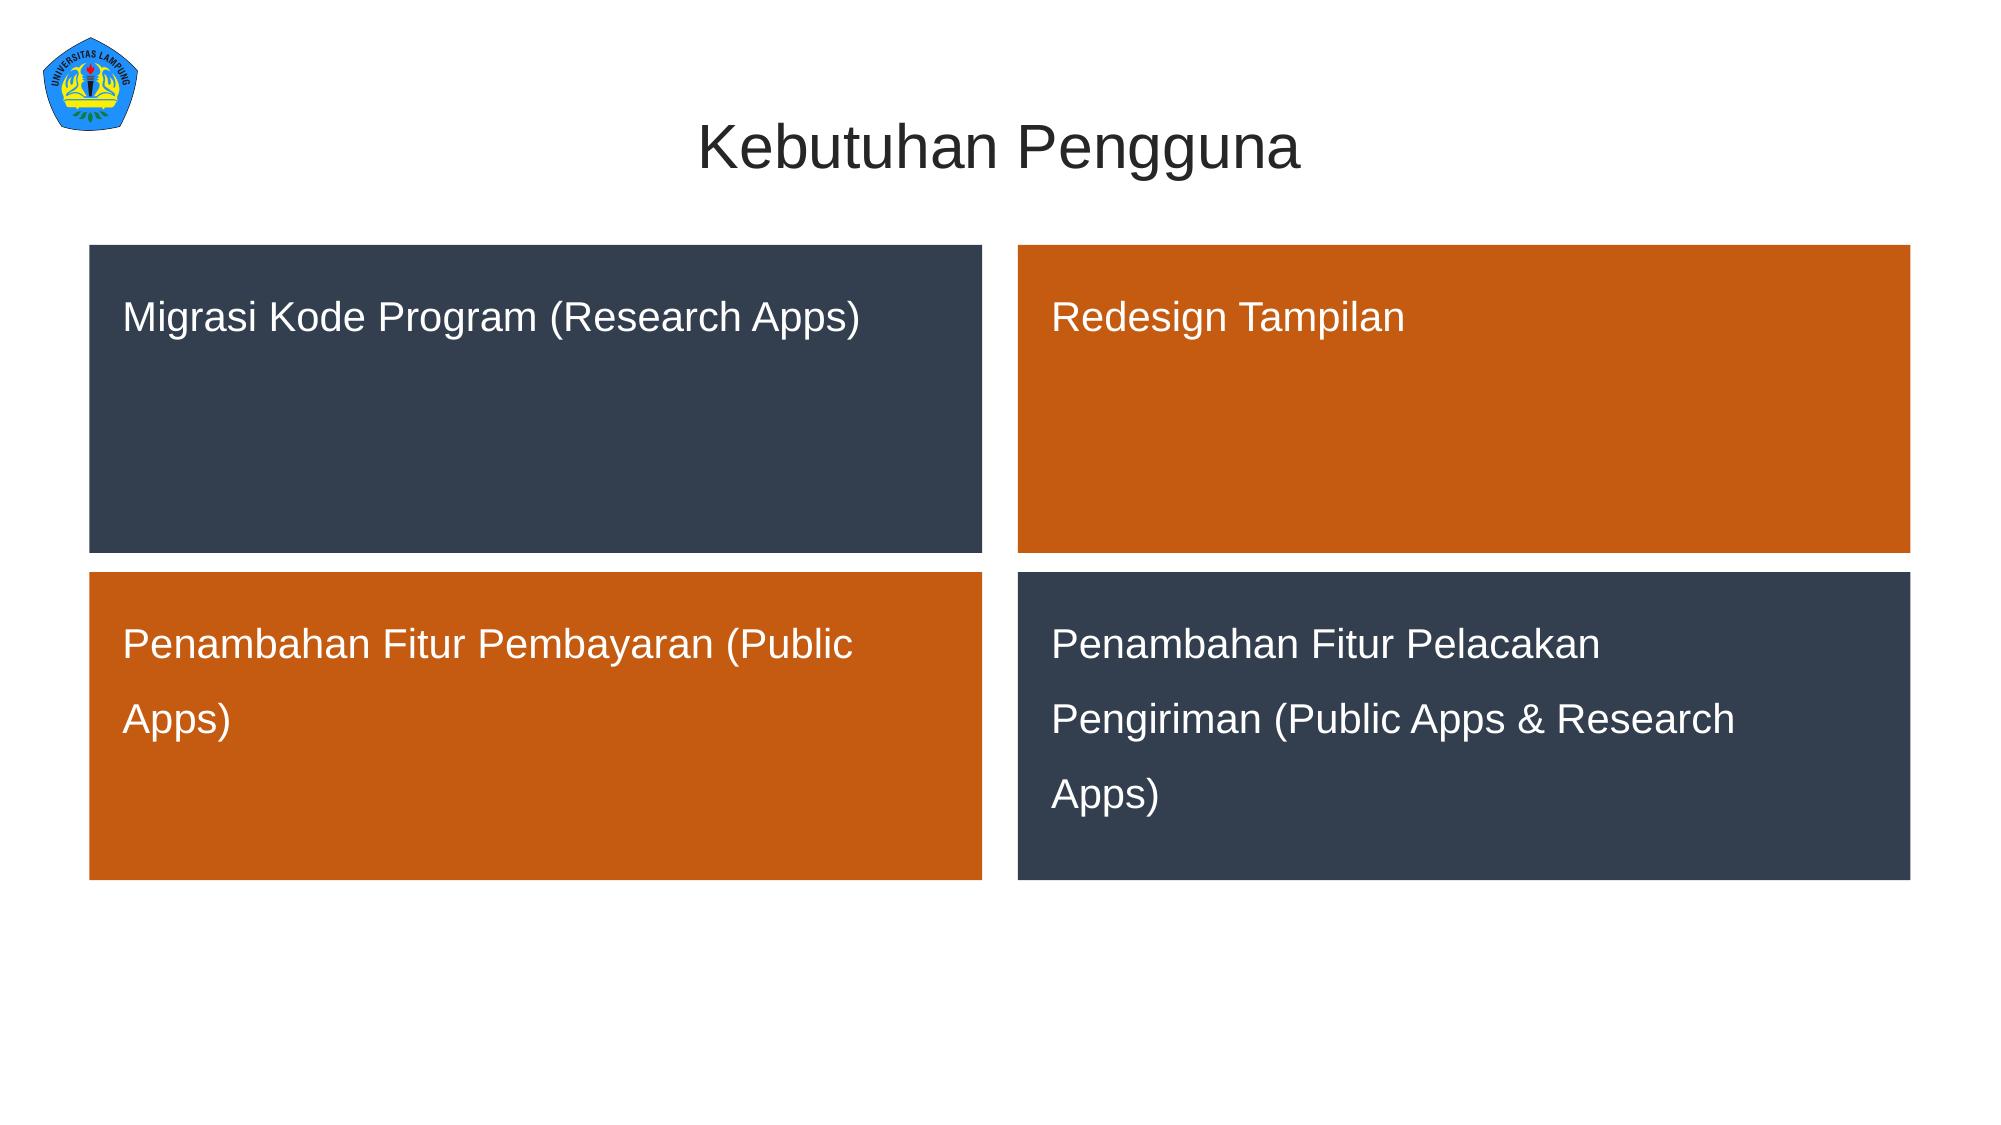

Kebutuhan Pengguna

Migrasi Kode Program (Research Apps)
Redesign Tampilan

Penambahan Fitur Pembayaran (Public Apps)
Penambahan Fitur Pelacakan Pengiriman (Public Apps & Research Apps)